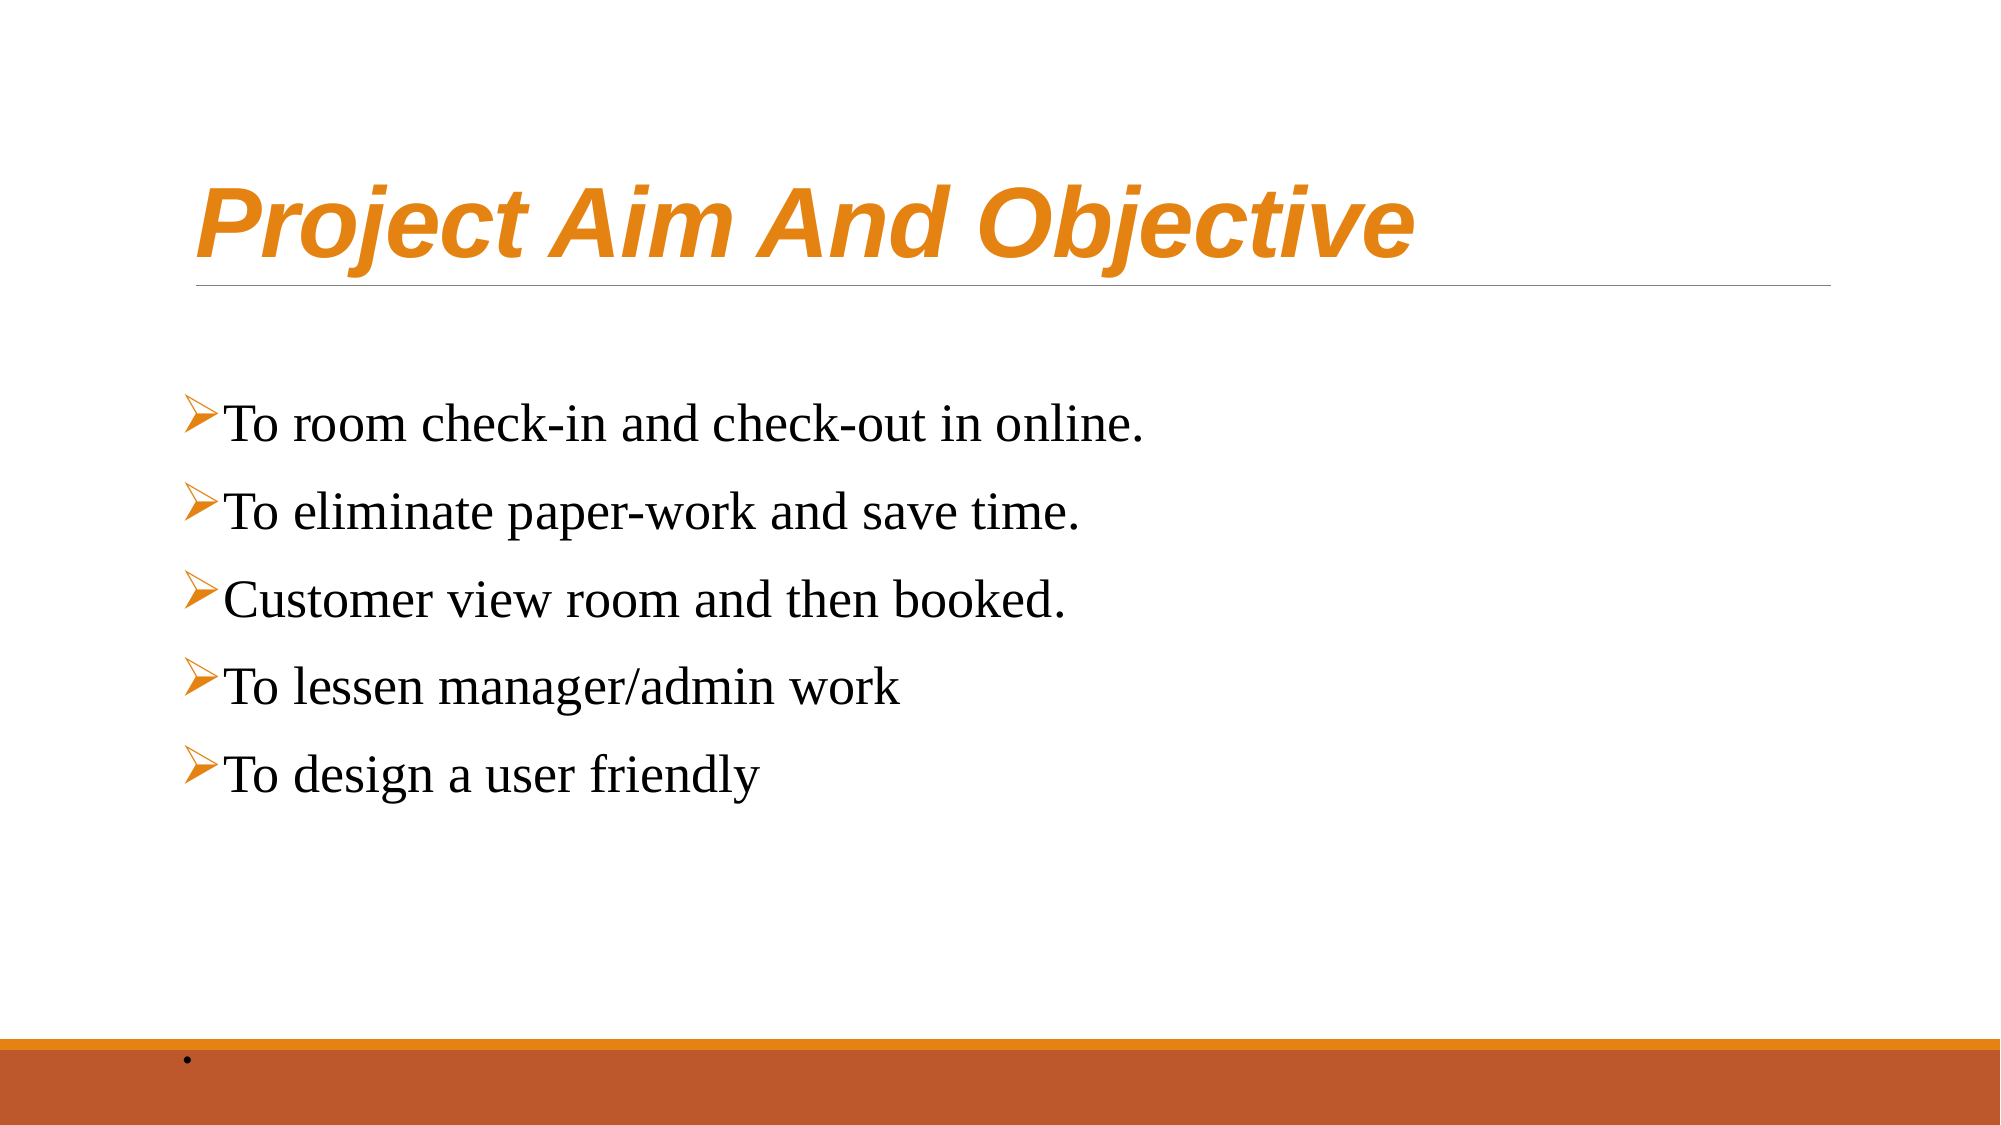

# Project Aim And Objective
To room check-in and check-out in online.
To eliminate paper-work and save time.
Customer view room and then booked.
To lessen manager/admin work
To design a user friendly

.